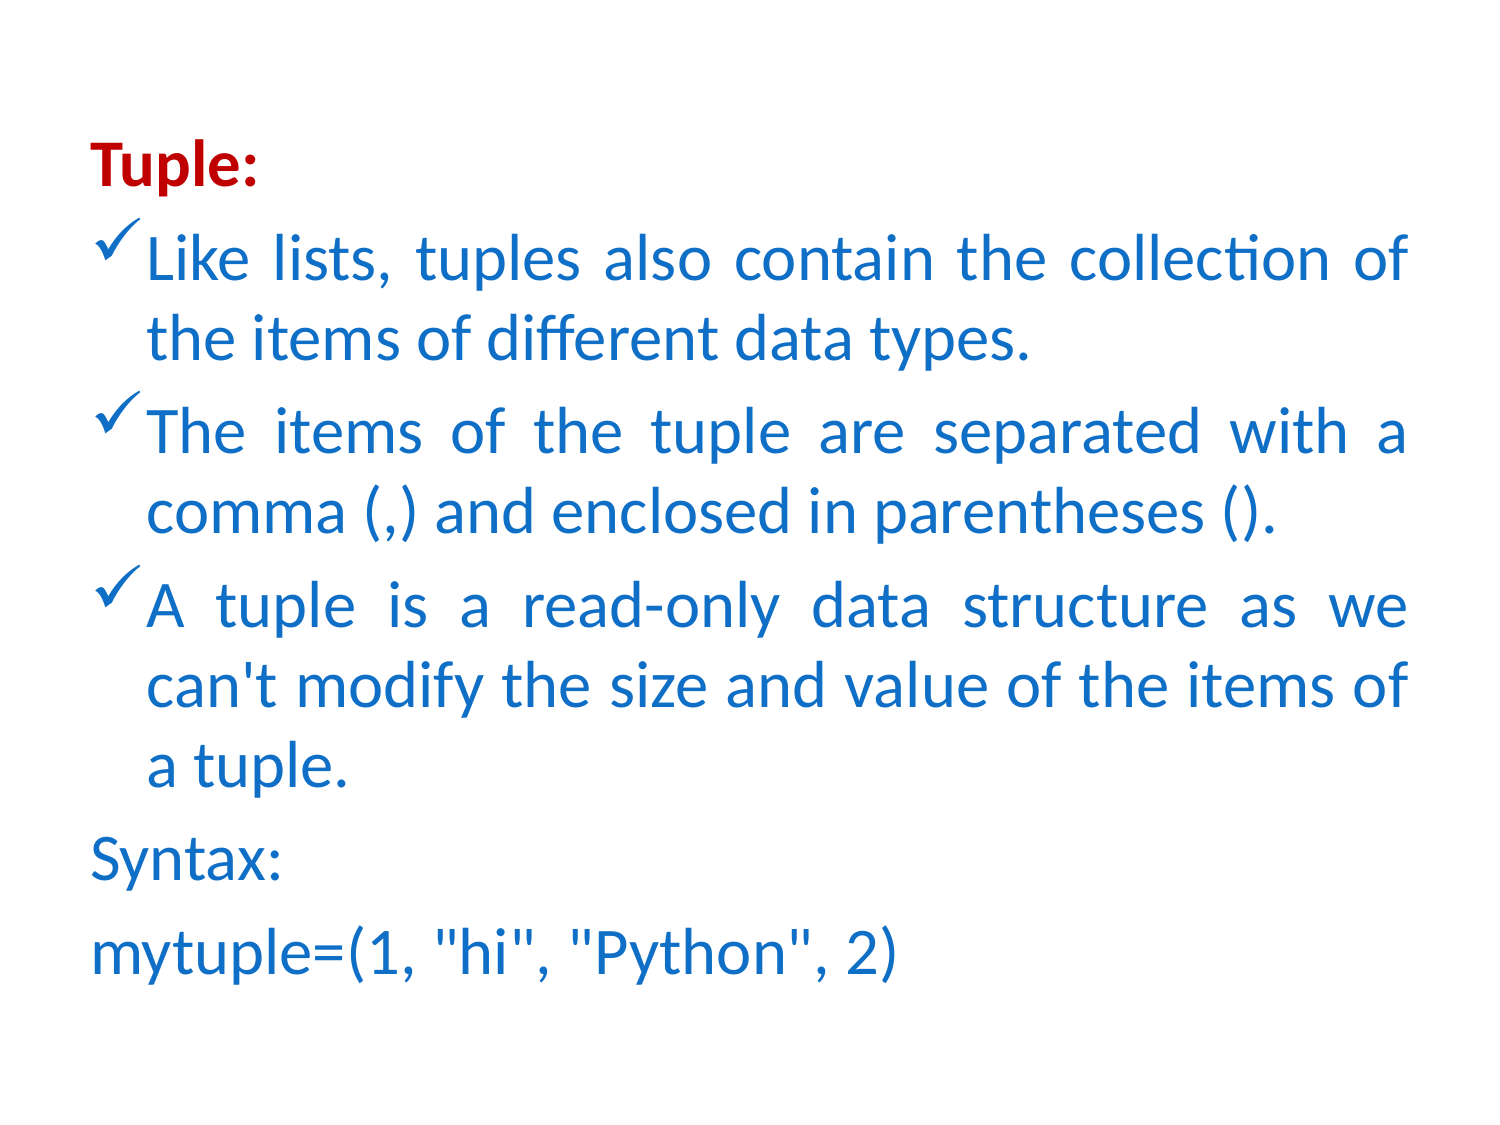

Tuple:
Like lists, tuples also contain the collection of the items of different data types.
The items of the tuple are separated with a comma (,) and enclosed in parentheses ().
A tuple is a read-only data structure as we can't modify the size and value of the items of a tuple.
Syntax:
mytuple=(1, "hi", "Python", 2)